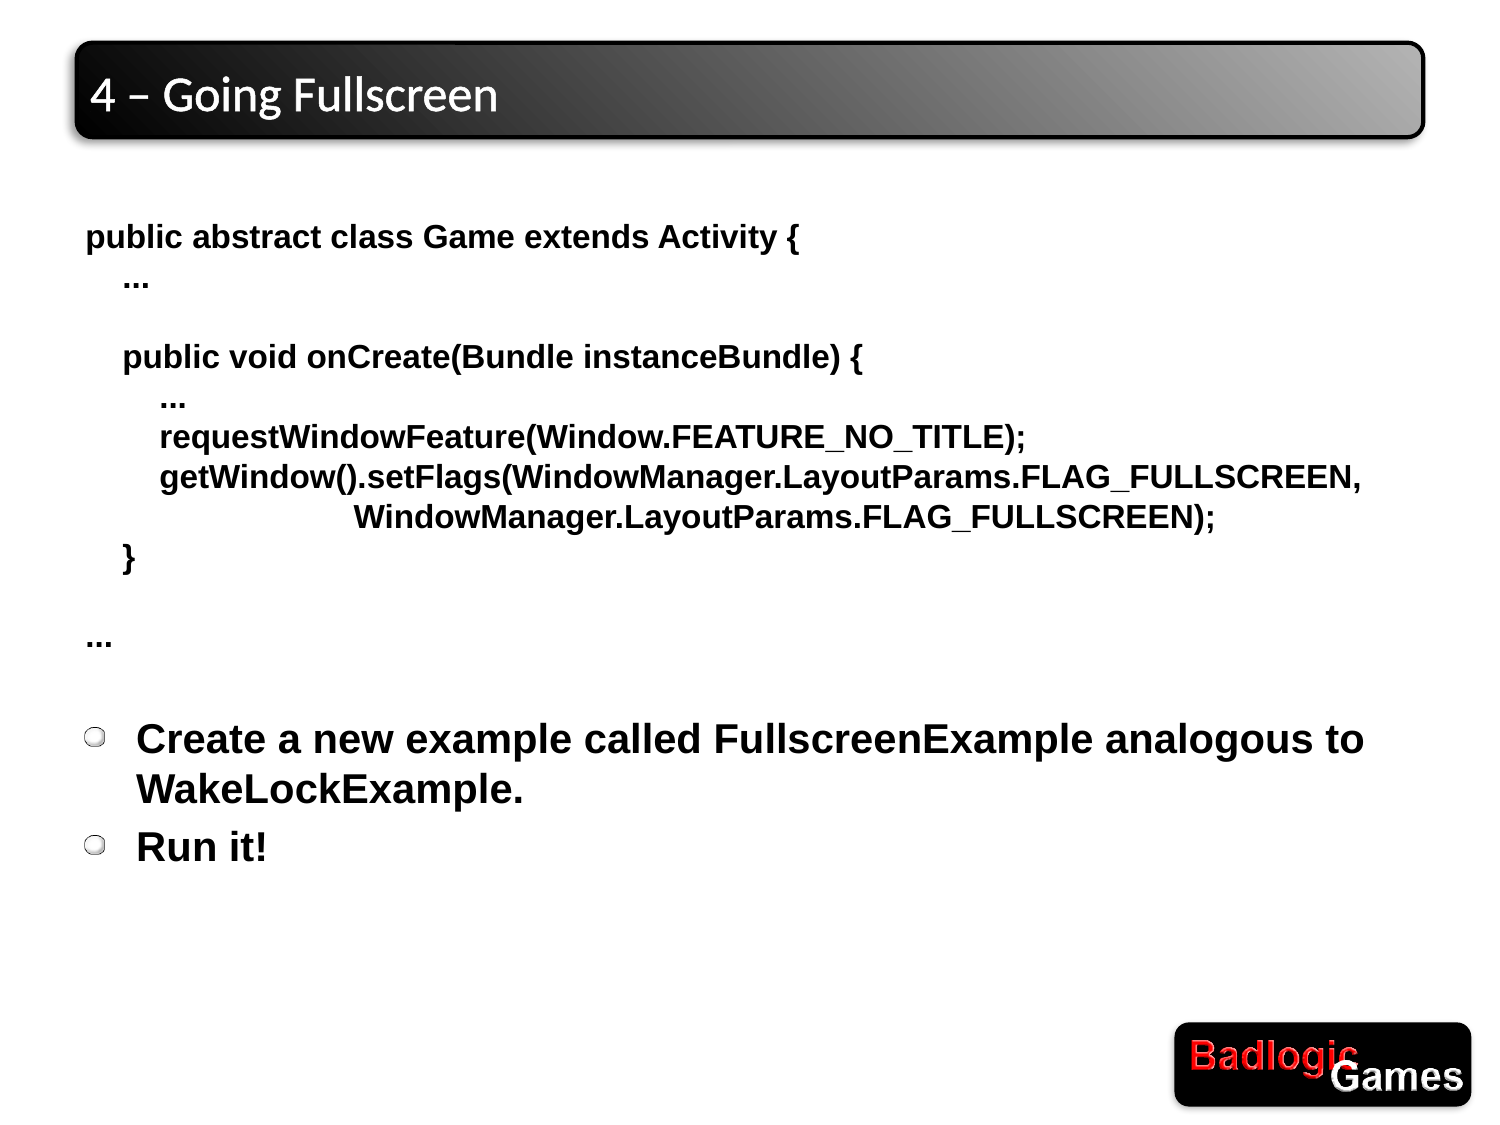

# 4 – Going Fullscreen
public abstract class Game extends Activity {
    ...

    public void onCreate(Bundle instanceBundle) {
        ...
        requestWindowFeature(Window.FEATURE_NO_TITLE);
        getWindow().setFlags(WindowManager.LayoutParams.FLAG_FULLSCREEN,
                             WindowManager.LayoutParams.FLAG_FULLSCREEN);
    }

...
Create a new example called FullscreenExample analogous to WakeLockExample.
Run it!